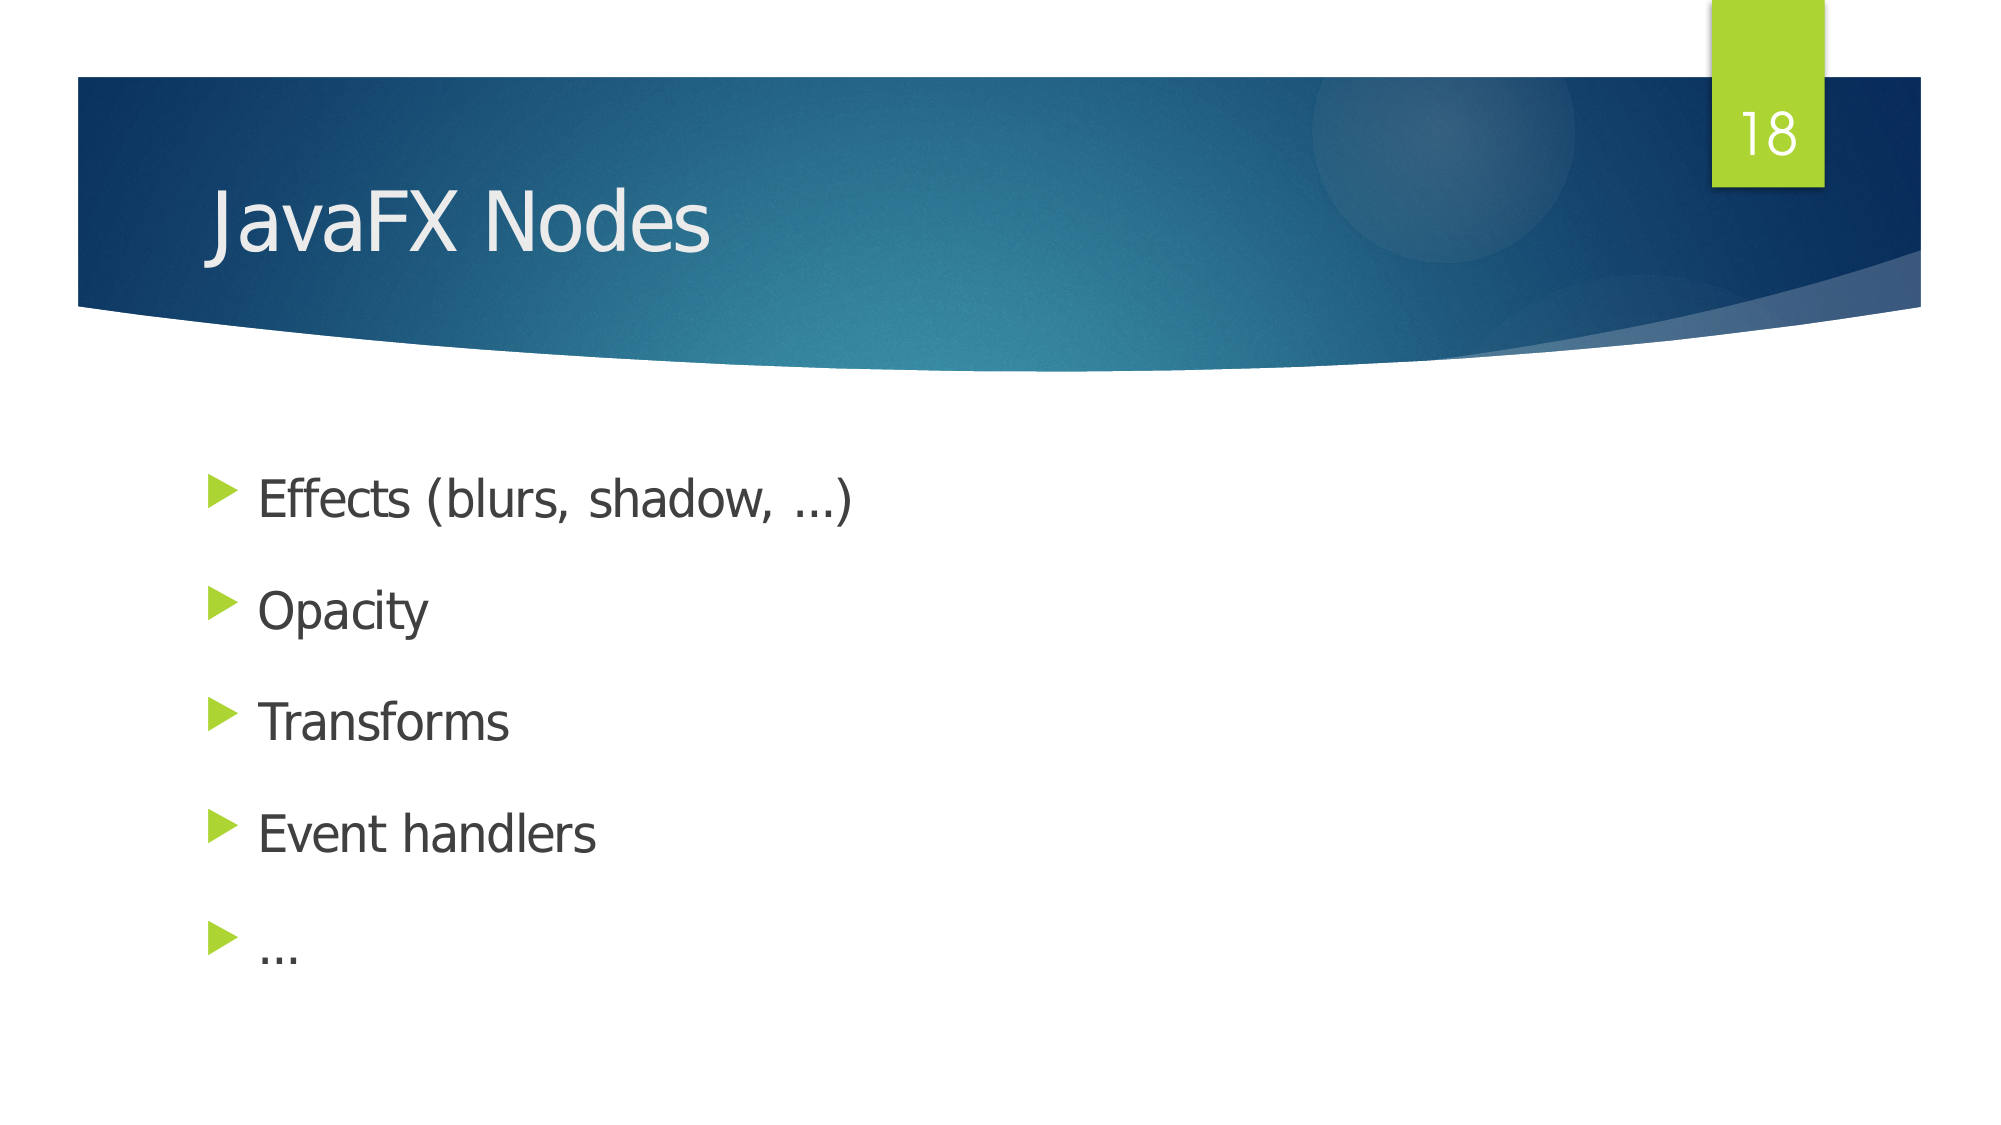

18
# JavaFX Nodes
Effects (blurs, shadow, …)
Opacity
Transforms
Event handlers
…